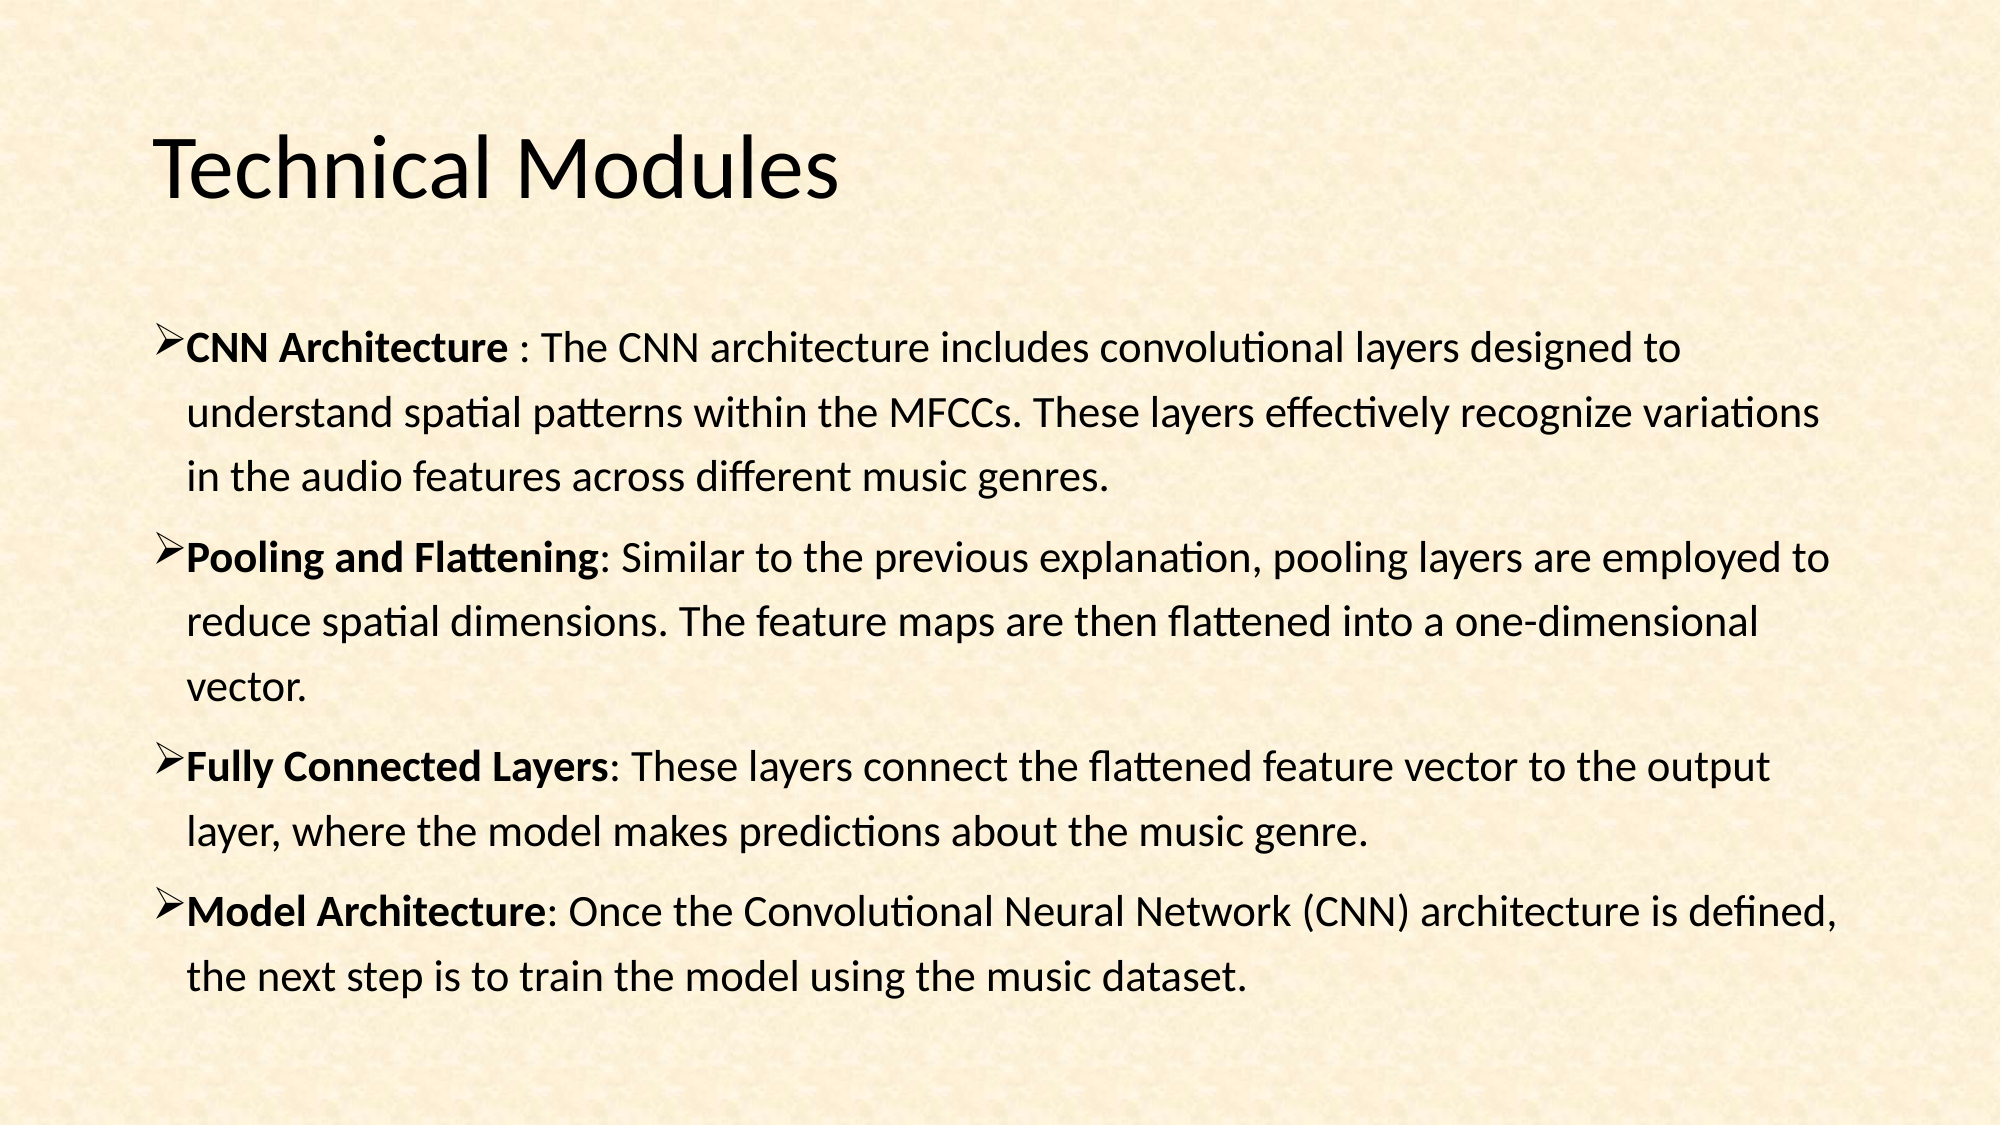

# Technical Modules
CNN Architecture : The CNN architecture includes convolutional layers designed to understand spatial patterns within the MFCCs. These layers effectively recognize variations in the audio features across different music genres.
Pooling and Flattening: Similar to the previous explanation, pooling layers are employed to reduce spatial dimensions. The feature maps are then flattened into a one-dimensional vector.
Fully Connected Layers: These layers connect the flattened feature vector to the output layer, where the model makes predictions about the music genre.
Model Architecture: Once the Convolutional Neural Network (CNN) architecture is defined, the next step is to train the model using the music dataset.